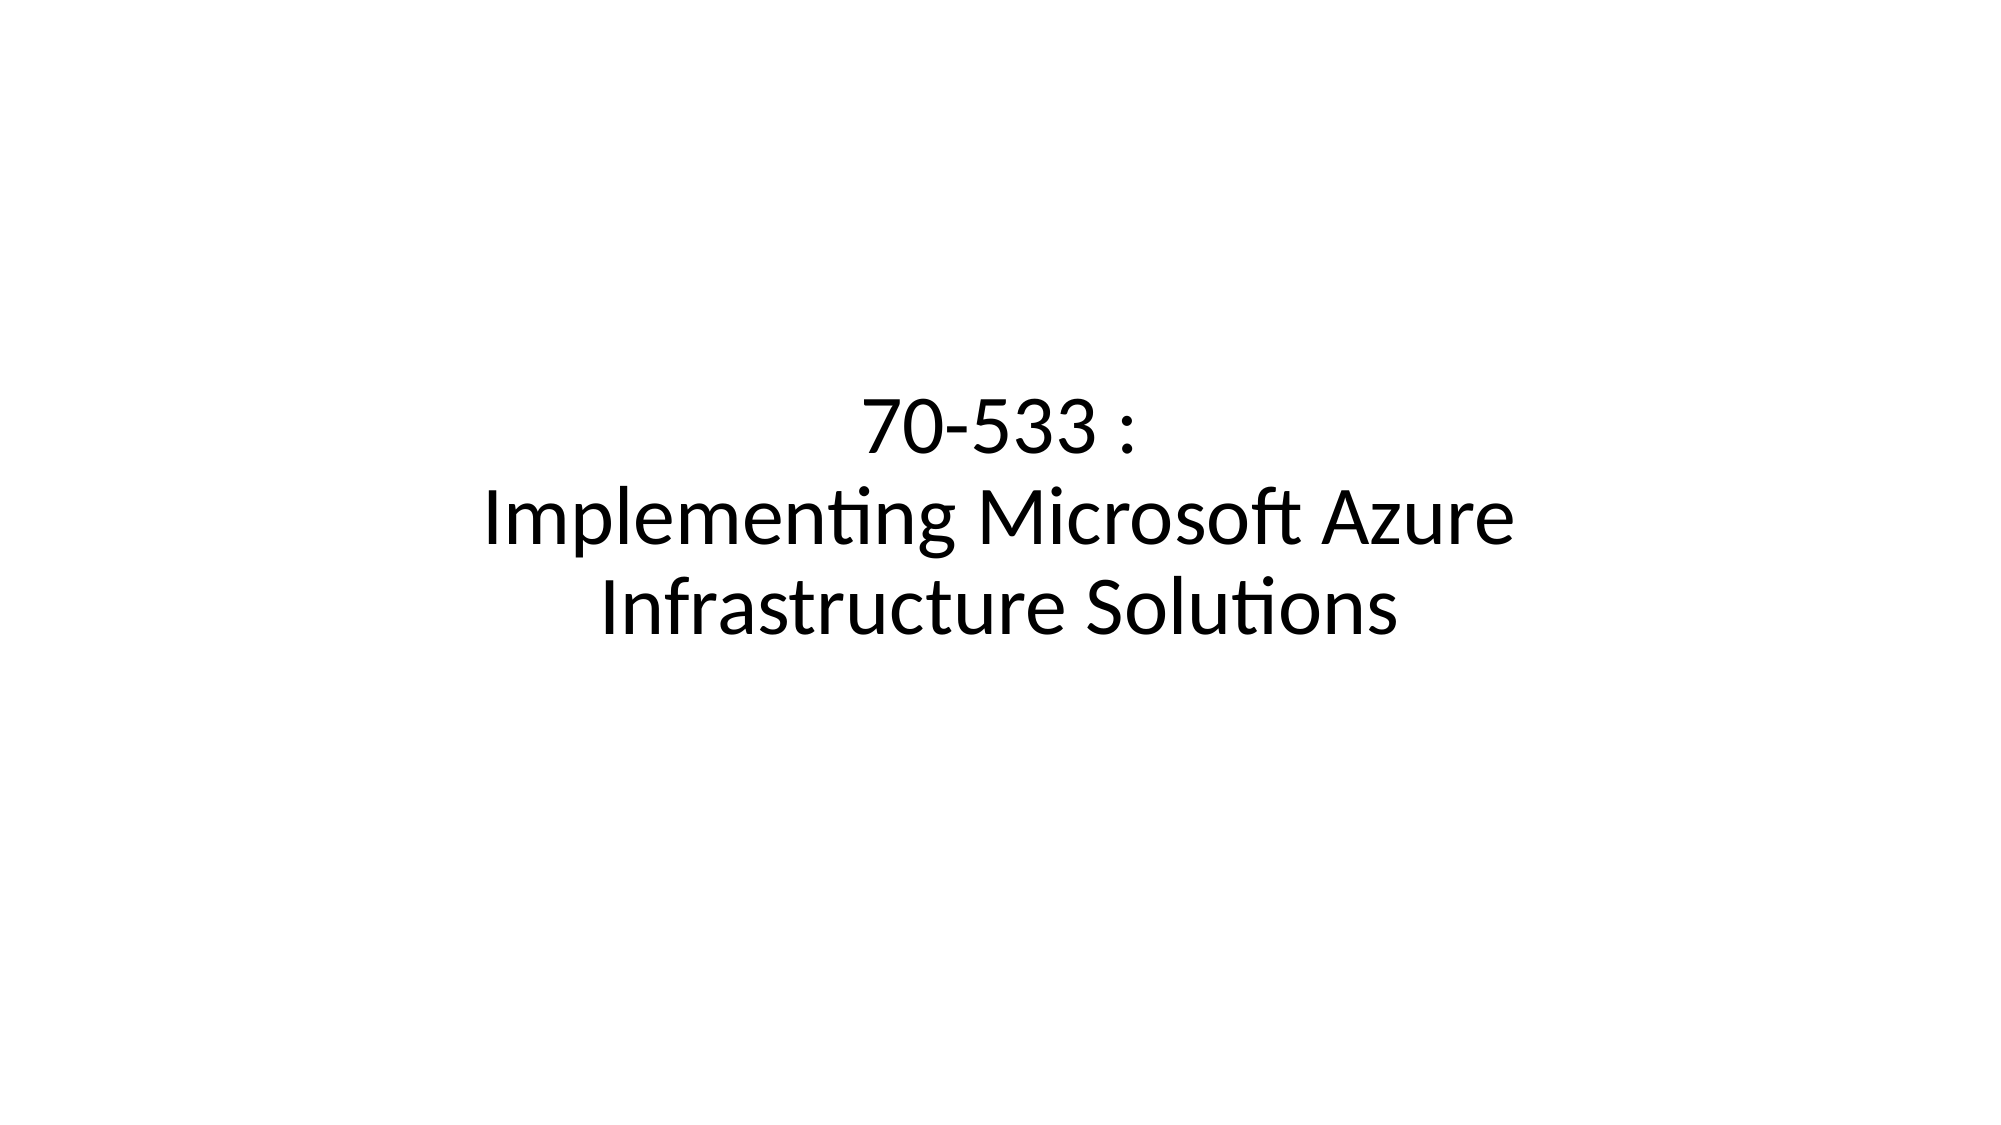

# 70-533 : Implementing Microsoft Azure Infrastructure Solutions